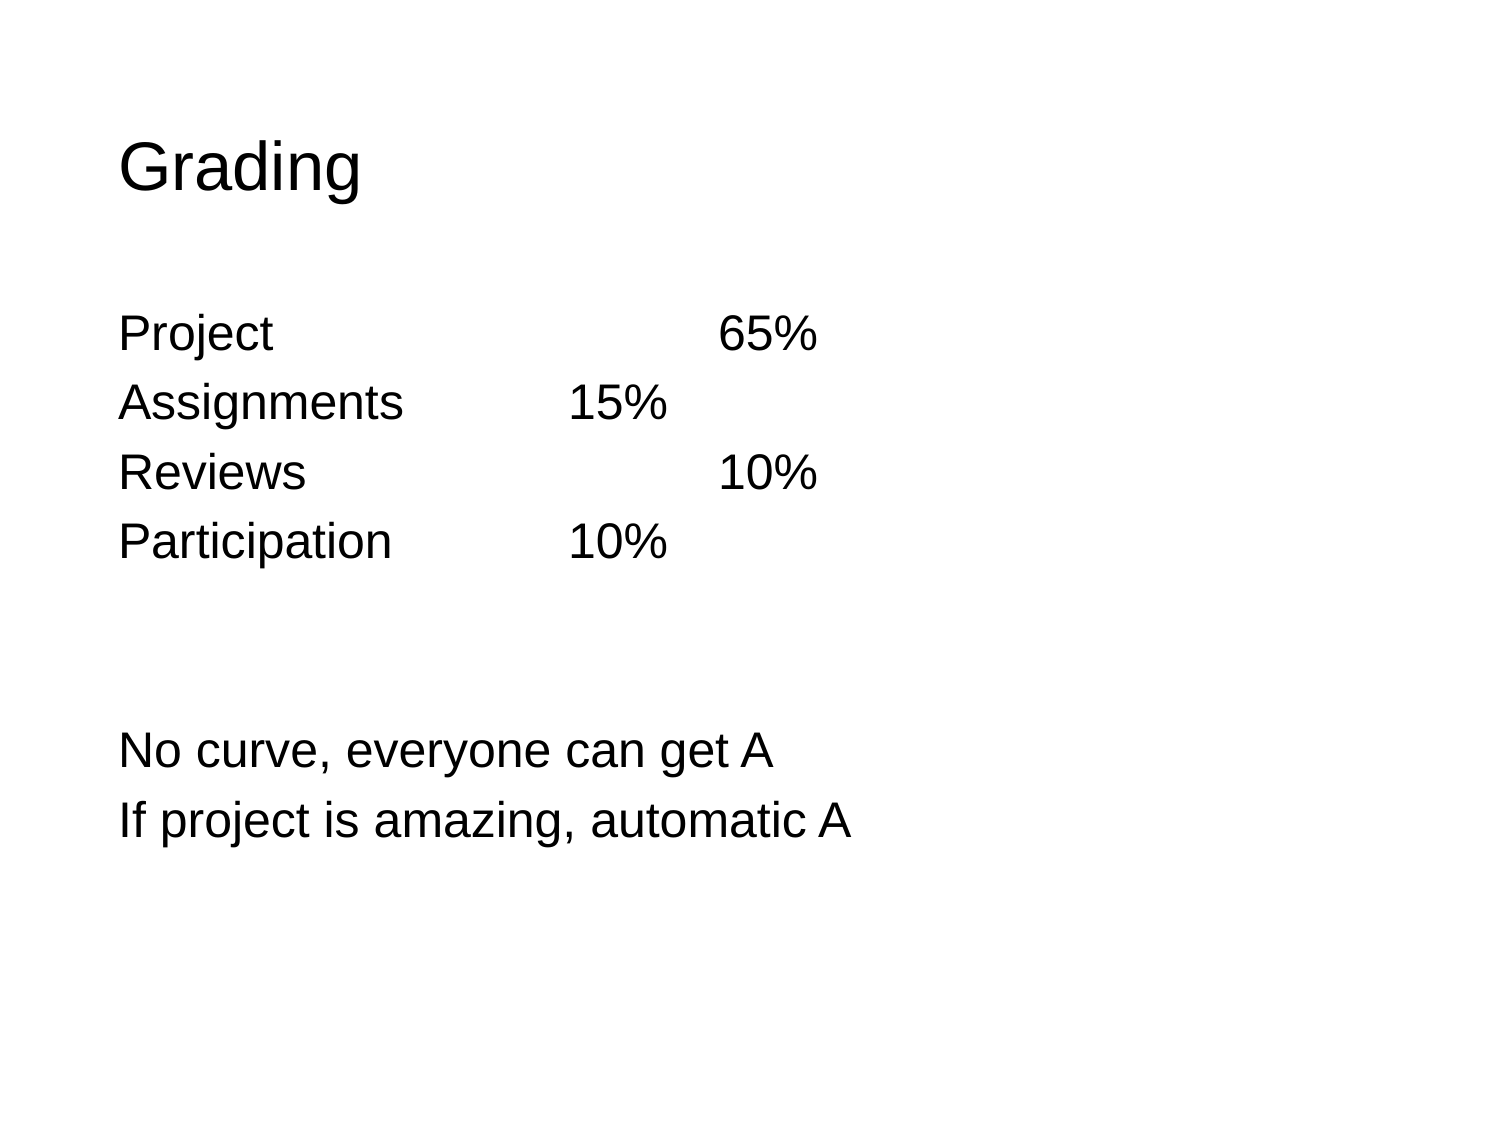

# Grading
Project 			65%
Assignments		15%
Reviews			10%
Participation		10%

No curve, everyone can get A
If project is amazing, automatic A